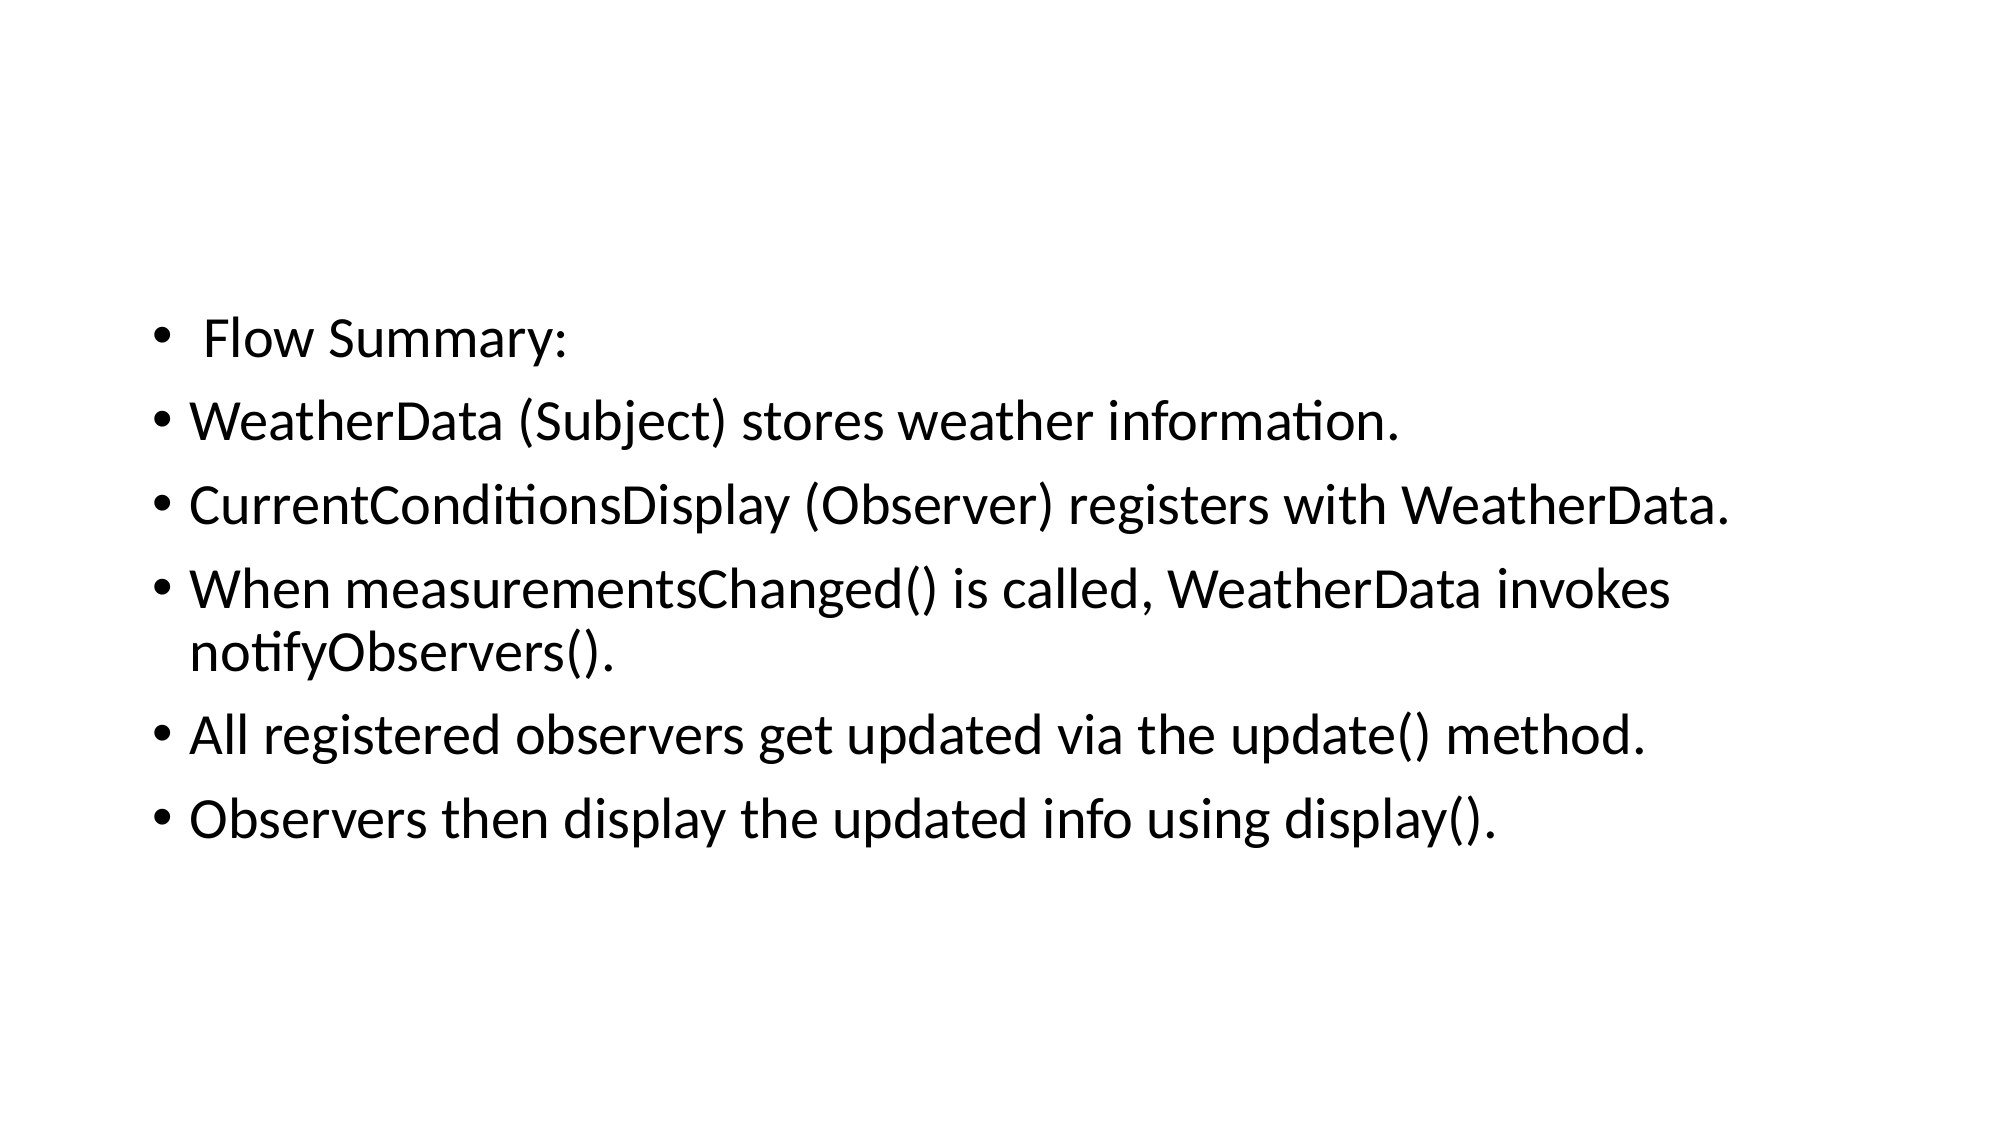

#
 Flow Summary:
WeatherData (Subject) stores weather information.
CurrentConditionsDisplay (Observer) registers with WeatherData.
When measurementsChanged() is called, WeatherData invokes notifyObservers().
All registered observers get updated via the update() method.
Observers then display the updated info using display().